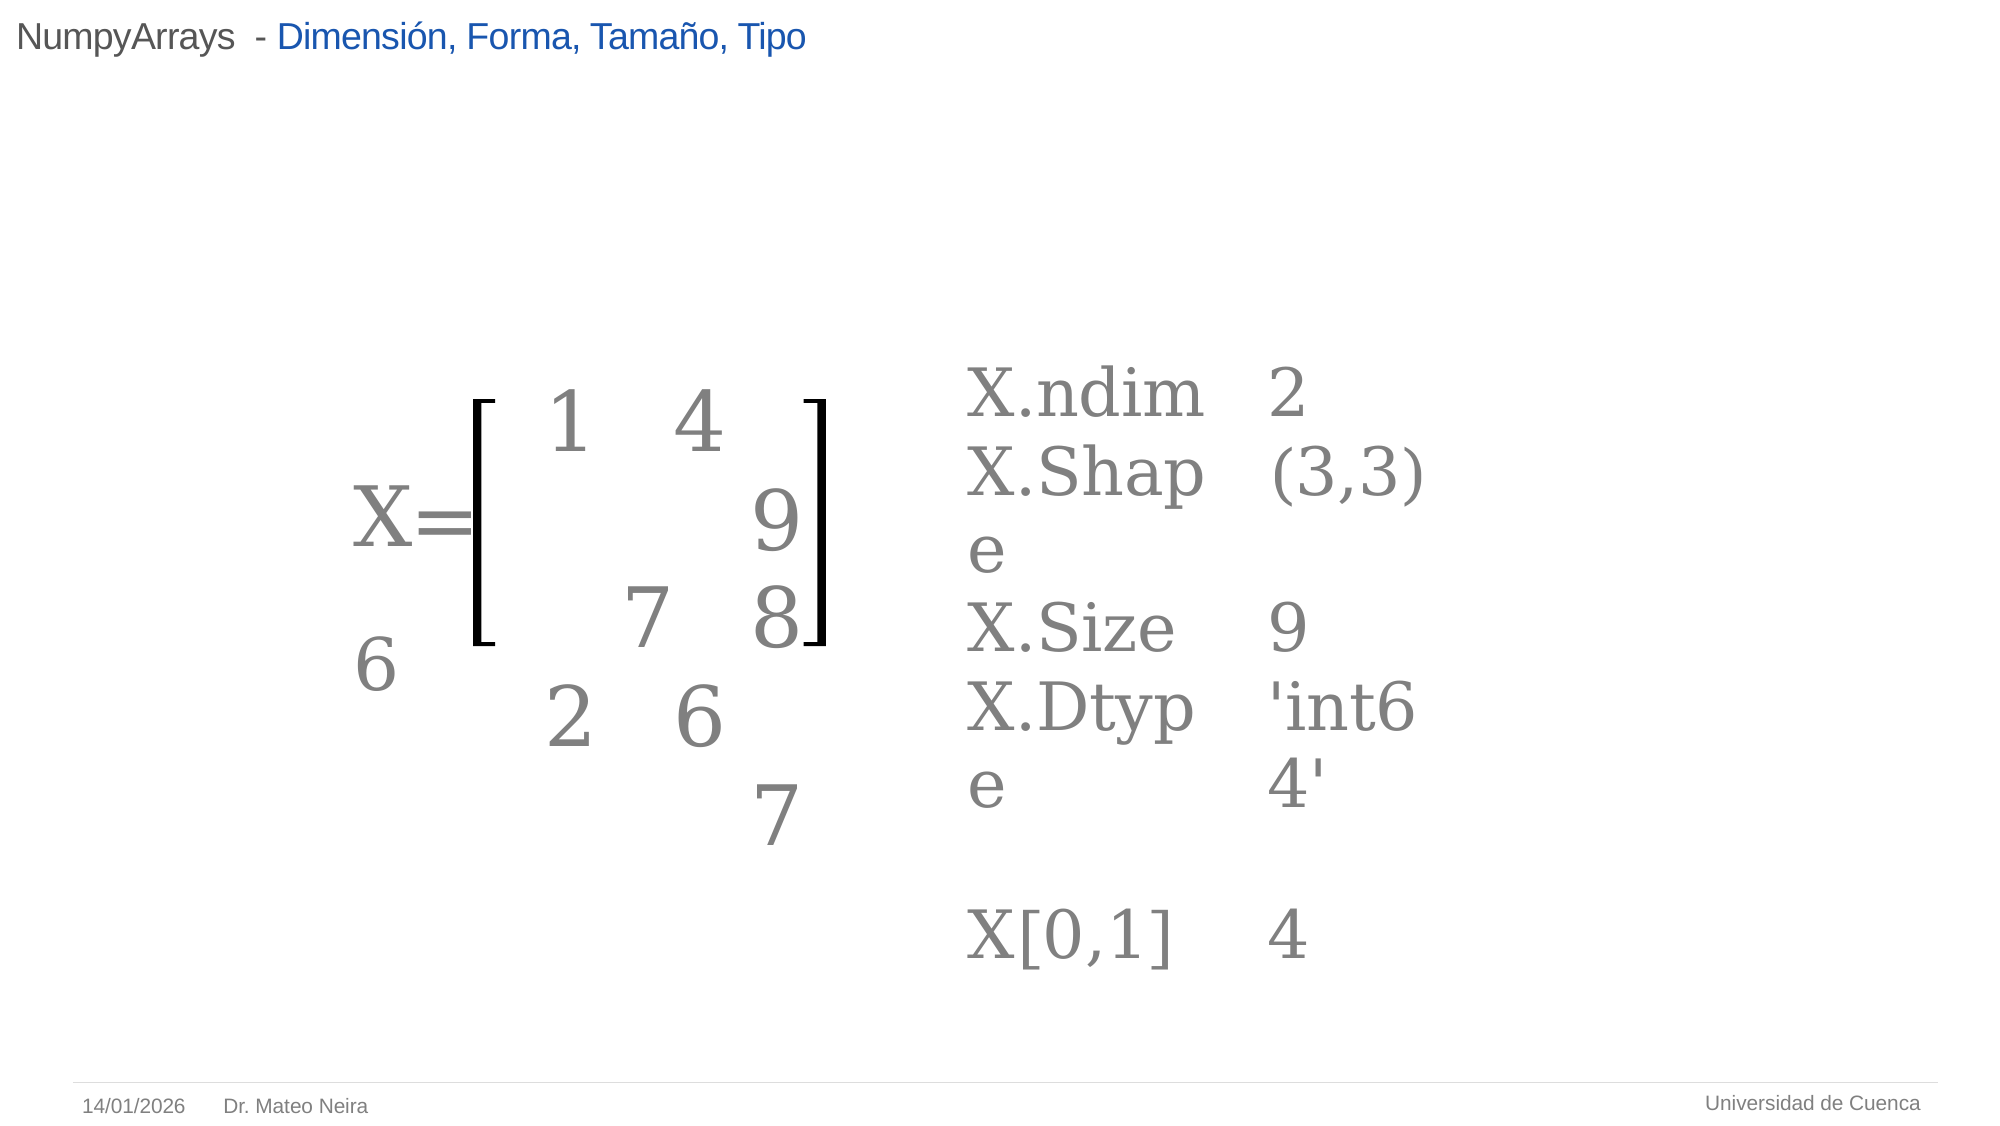

# NumpyArrays  - Dimensión, Forma, Tamaño, Tipo
| X.ndim | 2 |
| --- | --- |
| X.Shape | (3,3) |
| X.Size | 9 |
| X.Dtype | 'int64' |
| X[0,1] | 4 |
1	4	9
7	8
2	6	7

X=  6